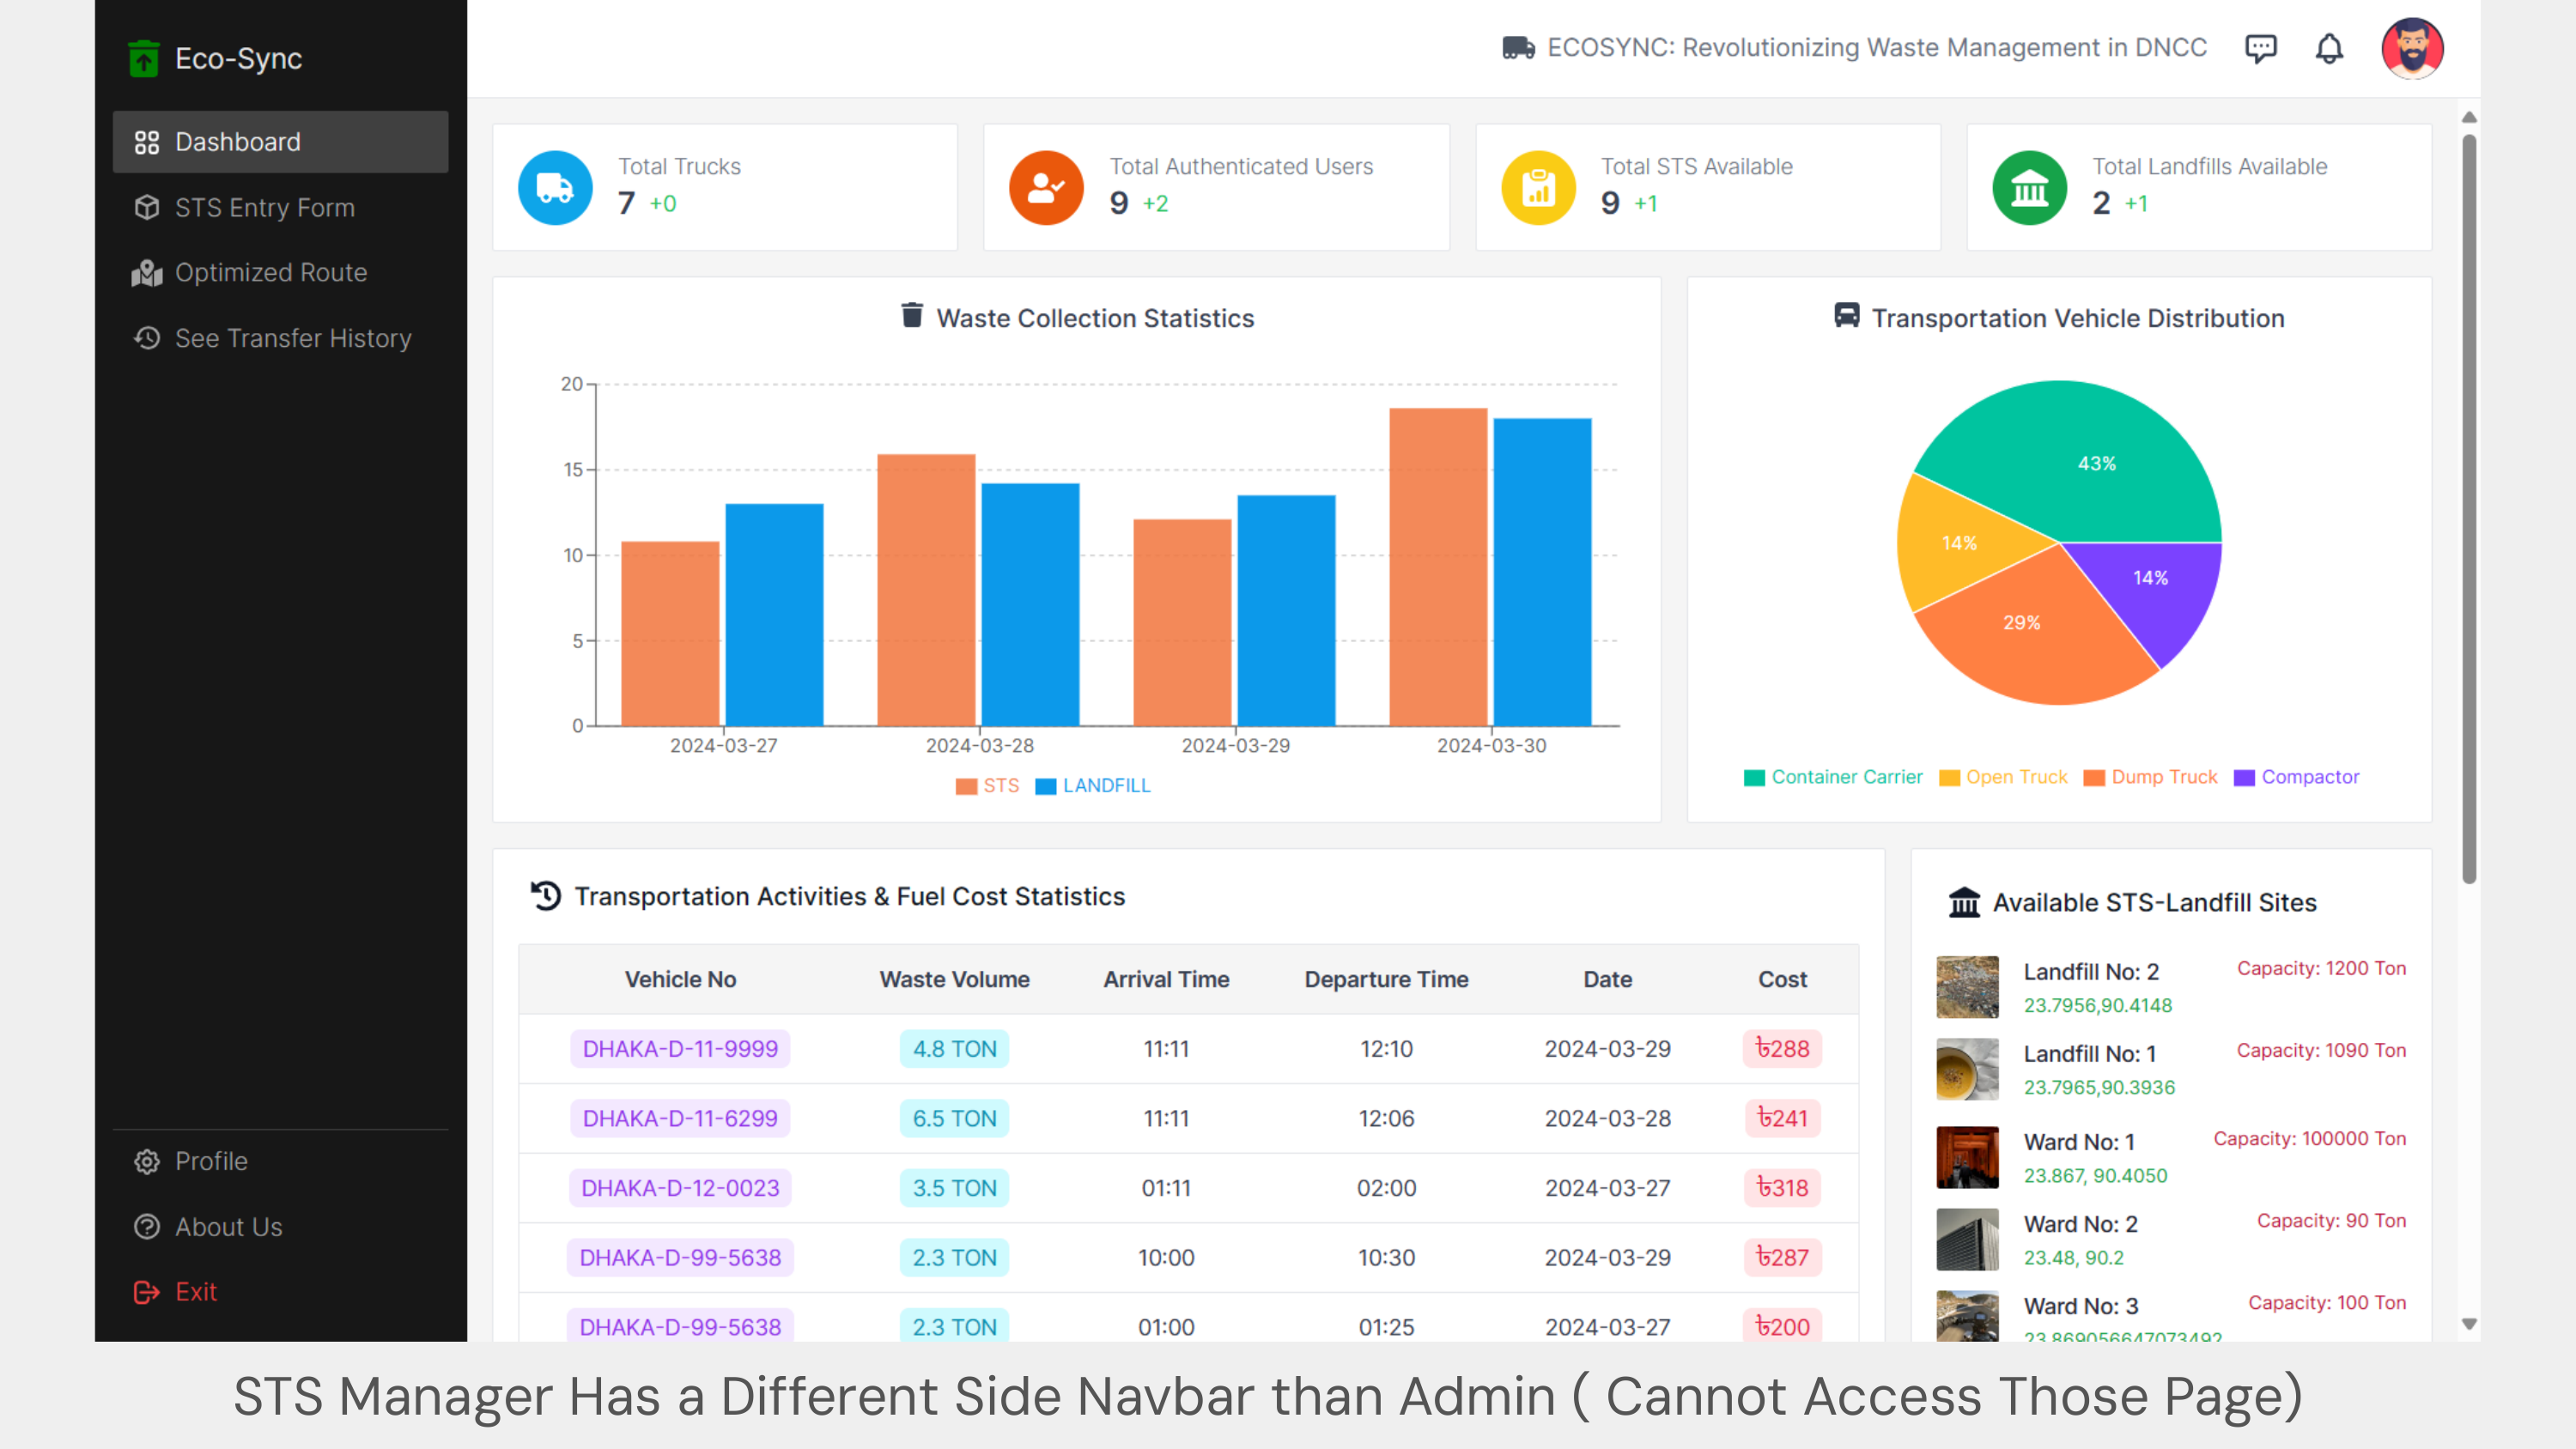

STS Manager Has a Different Side Navbar than Admin ( Cannot Access Those Page)